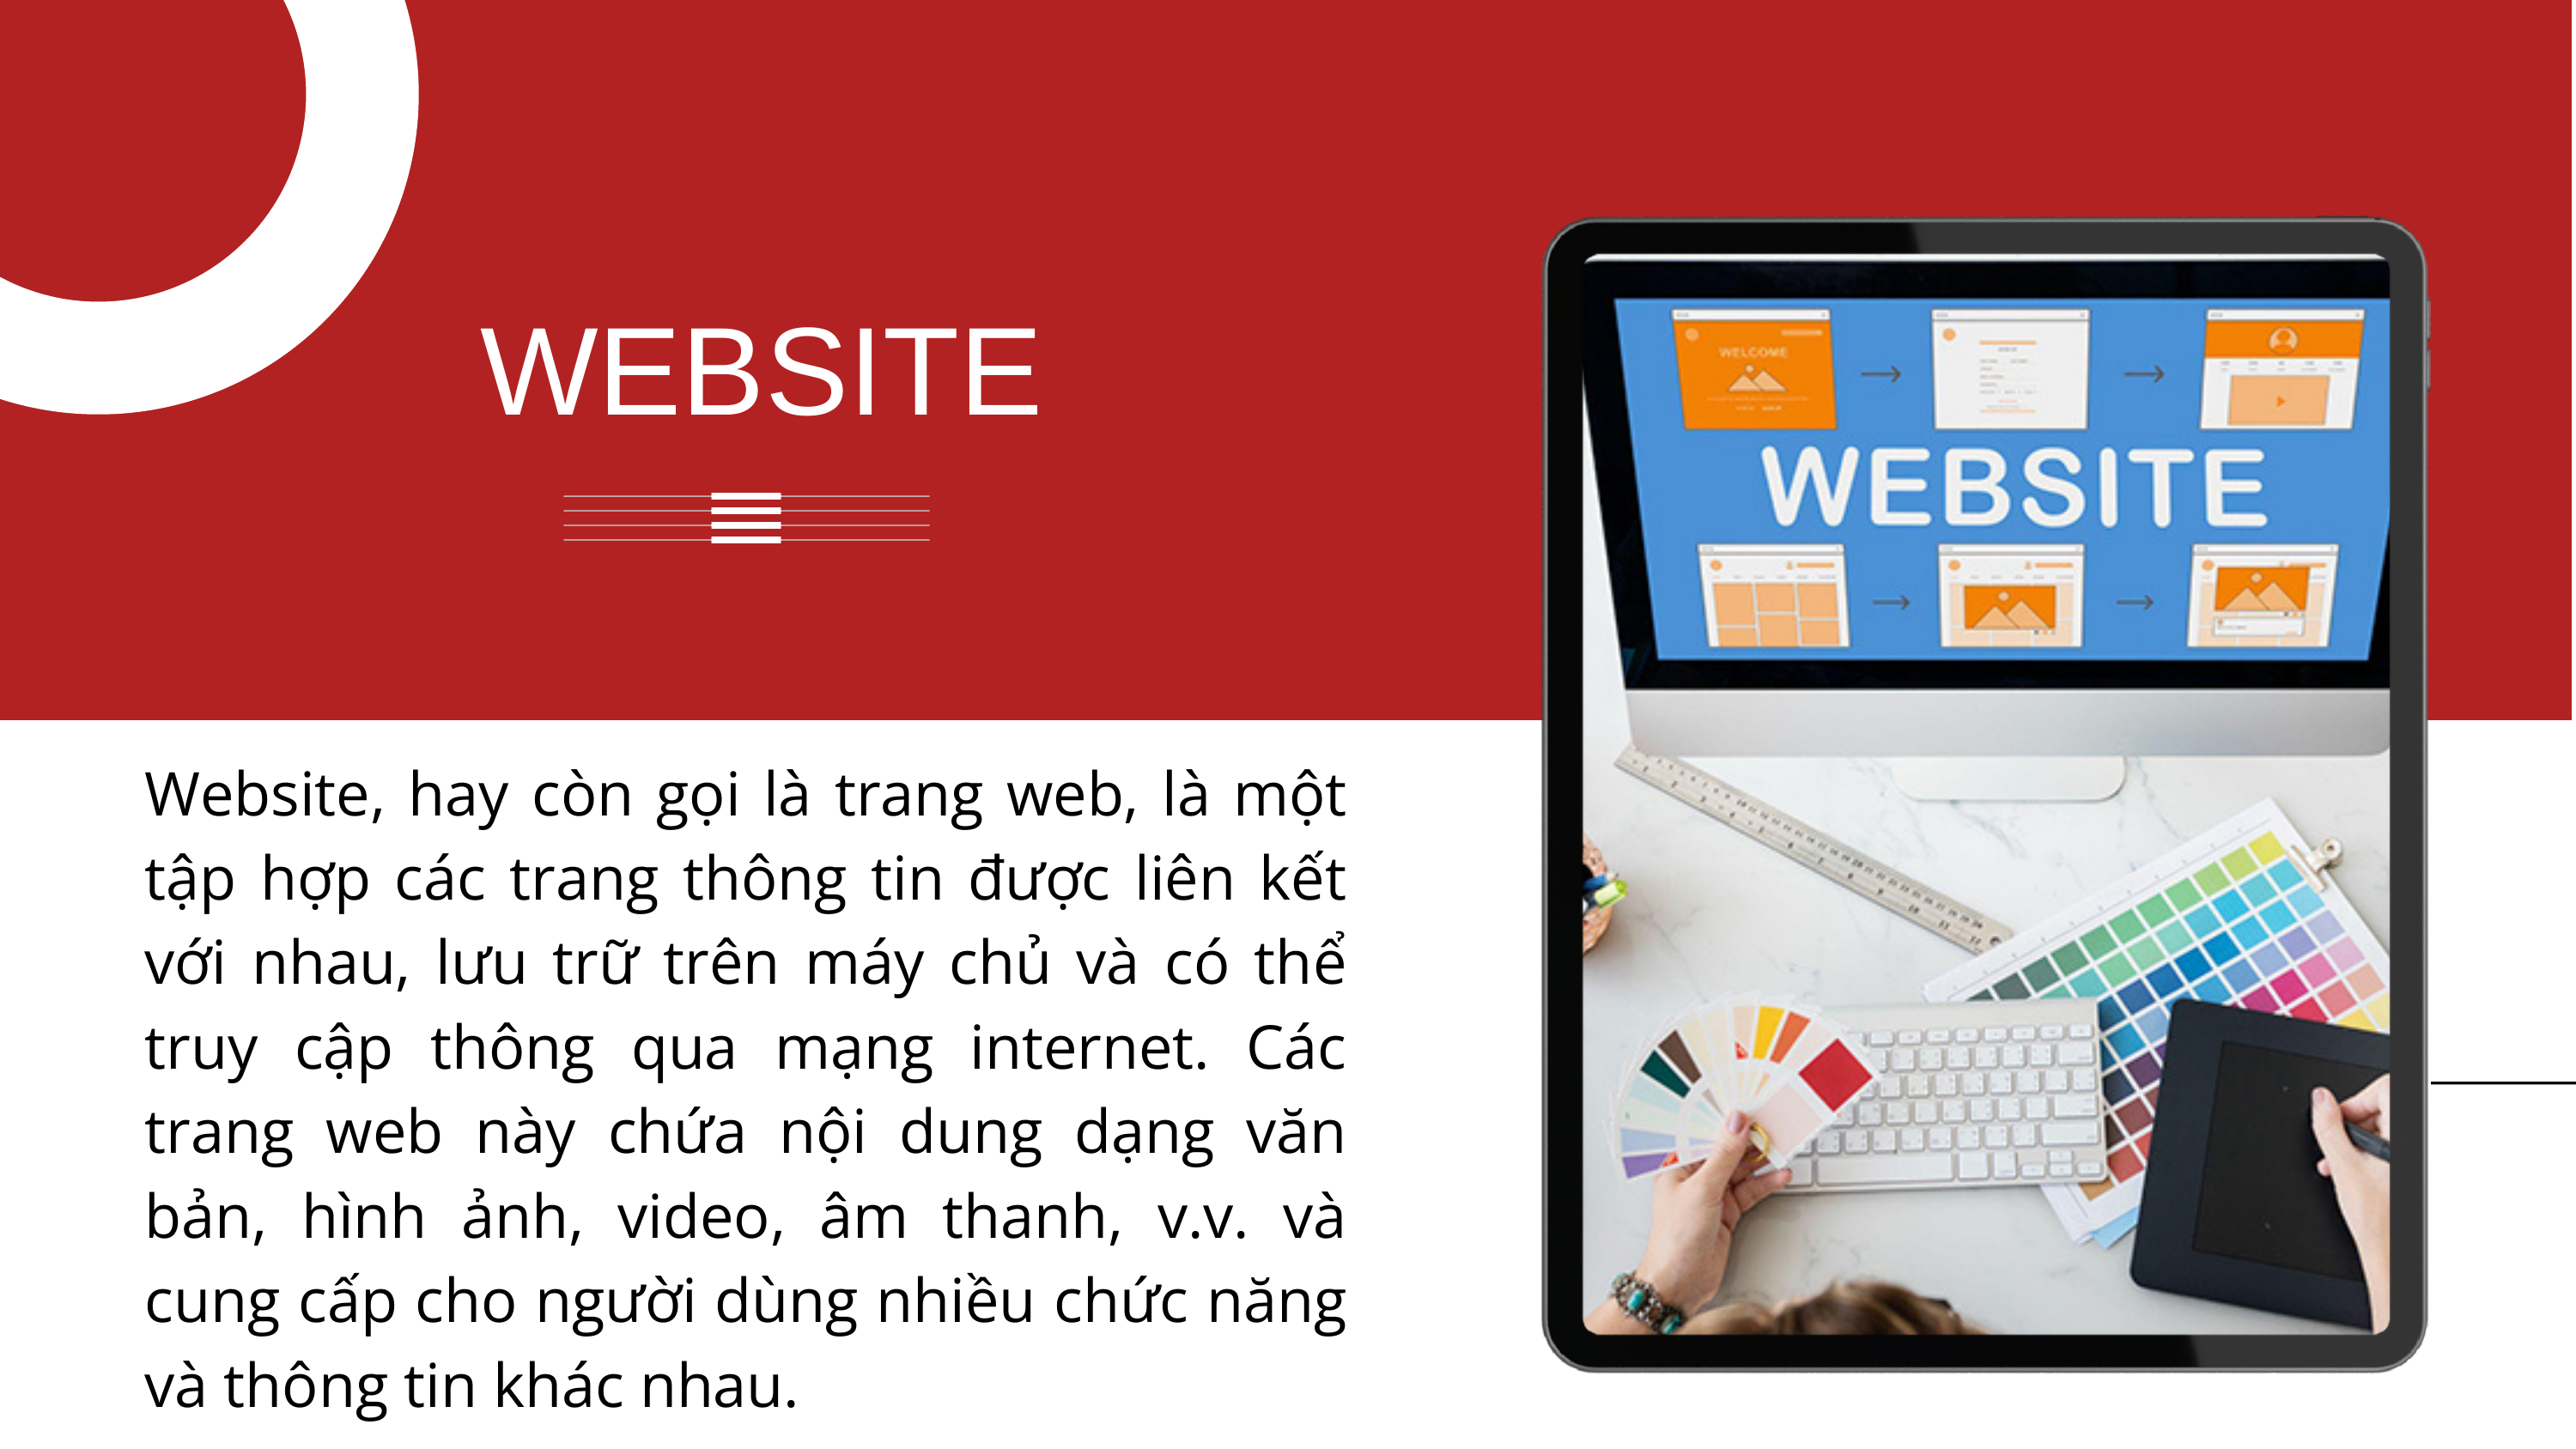

WEBSITE

Website, hay còn gọi là trang web, là một tập hợp các trang thông tin được liên kết với nhau, lưu trữ trên máy chủ và có thể truy cập thông qua mạng internet. Các trang web này chứa nội dung dạng văn bản, hình ảnh, video, âm thanh, v.v. và cung cấp cho người dùng nhiều chức năng và thông tin khác nhau.